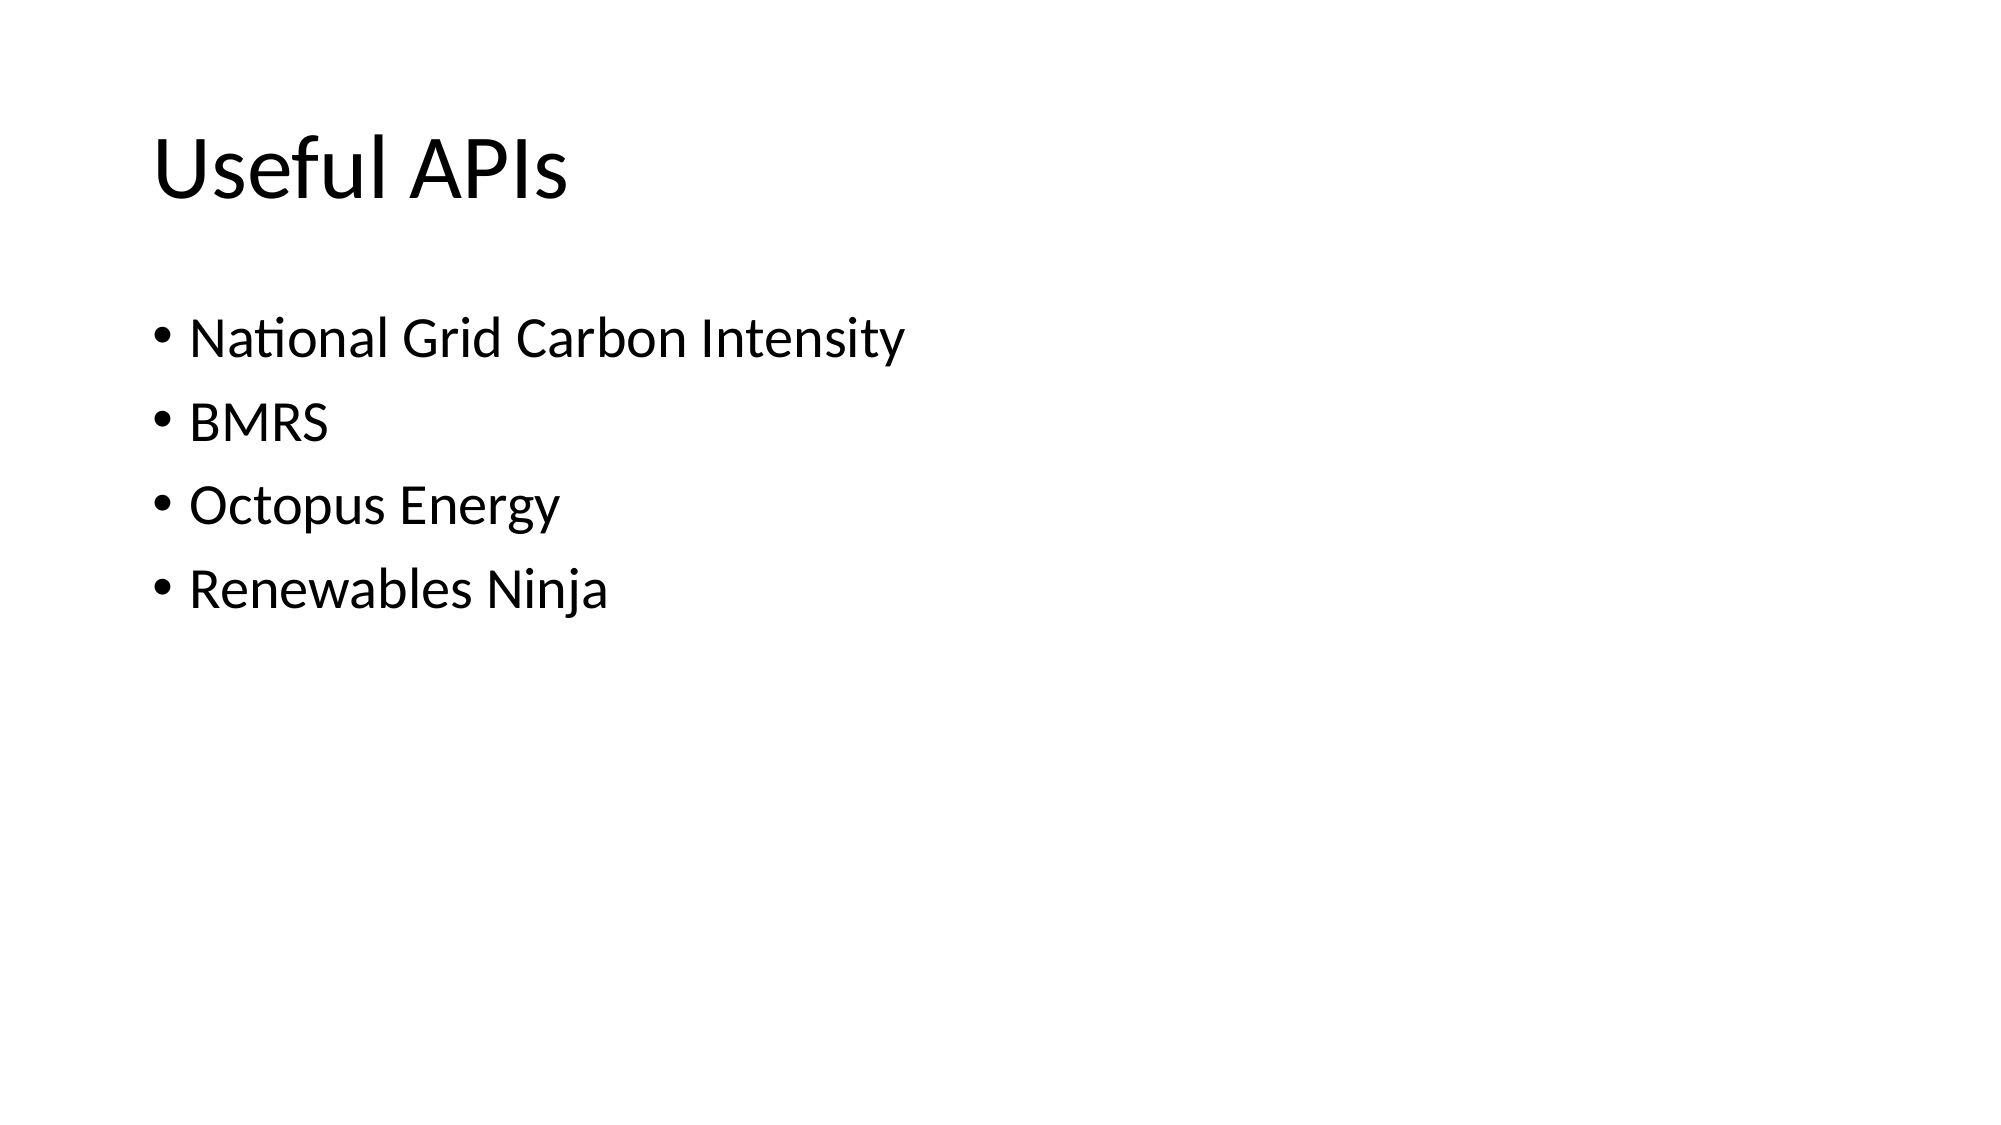

# Useful APIs
National Grid Carbon Intensity
BMRS
Octopus Energy
Renewables Ninja